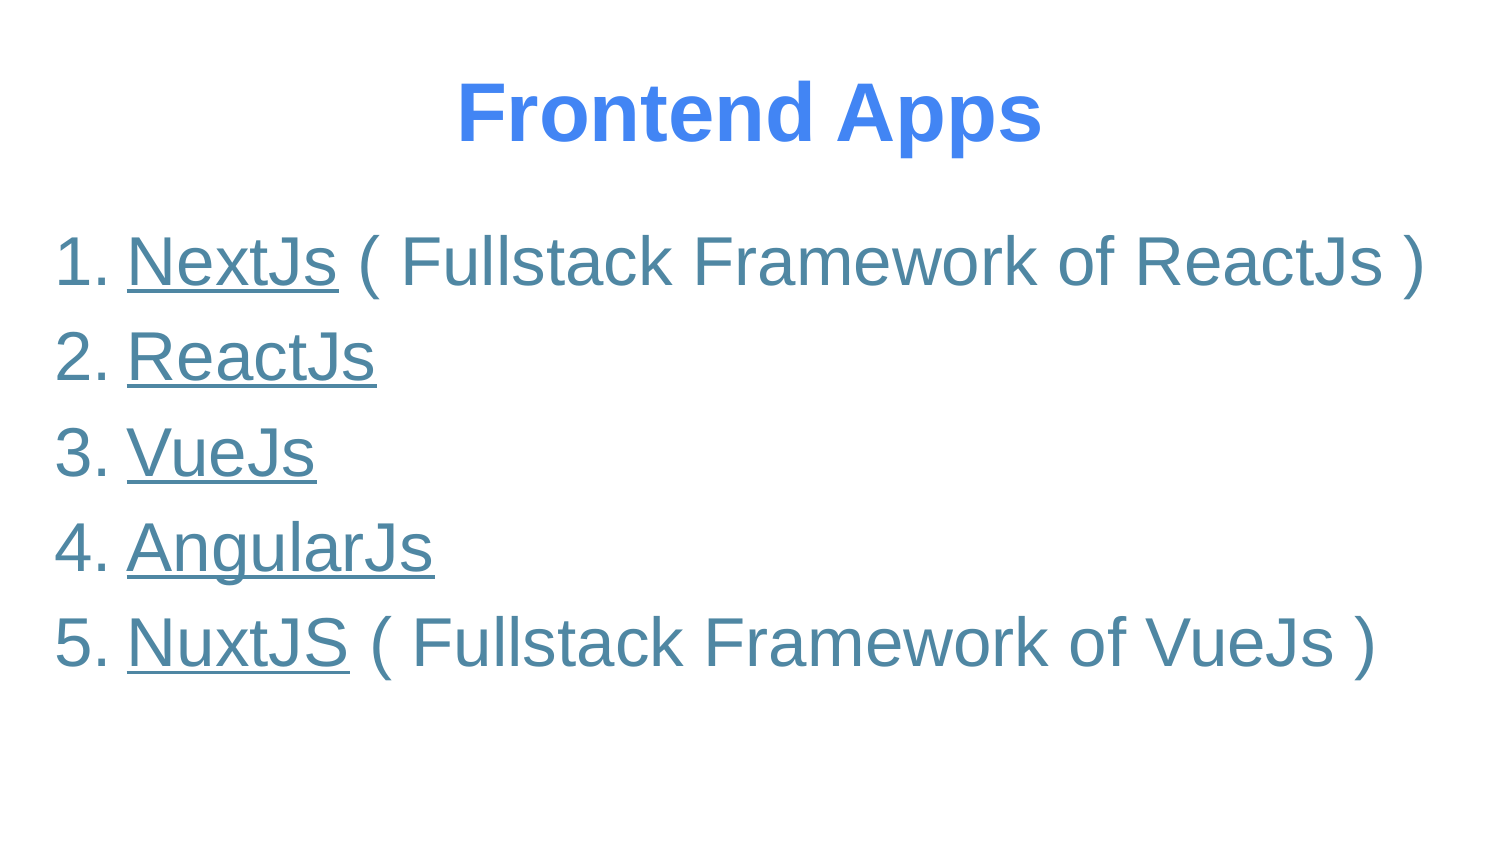

# Frontend Apps
NextJs ( Fullstack Framework of ReactJs )
ReactJs
VueJs
AngularJs
NuxtJS ( Fullstack Framework of VueJs )